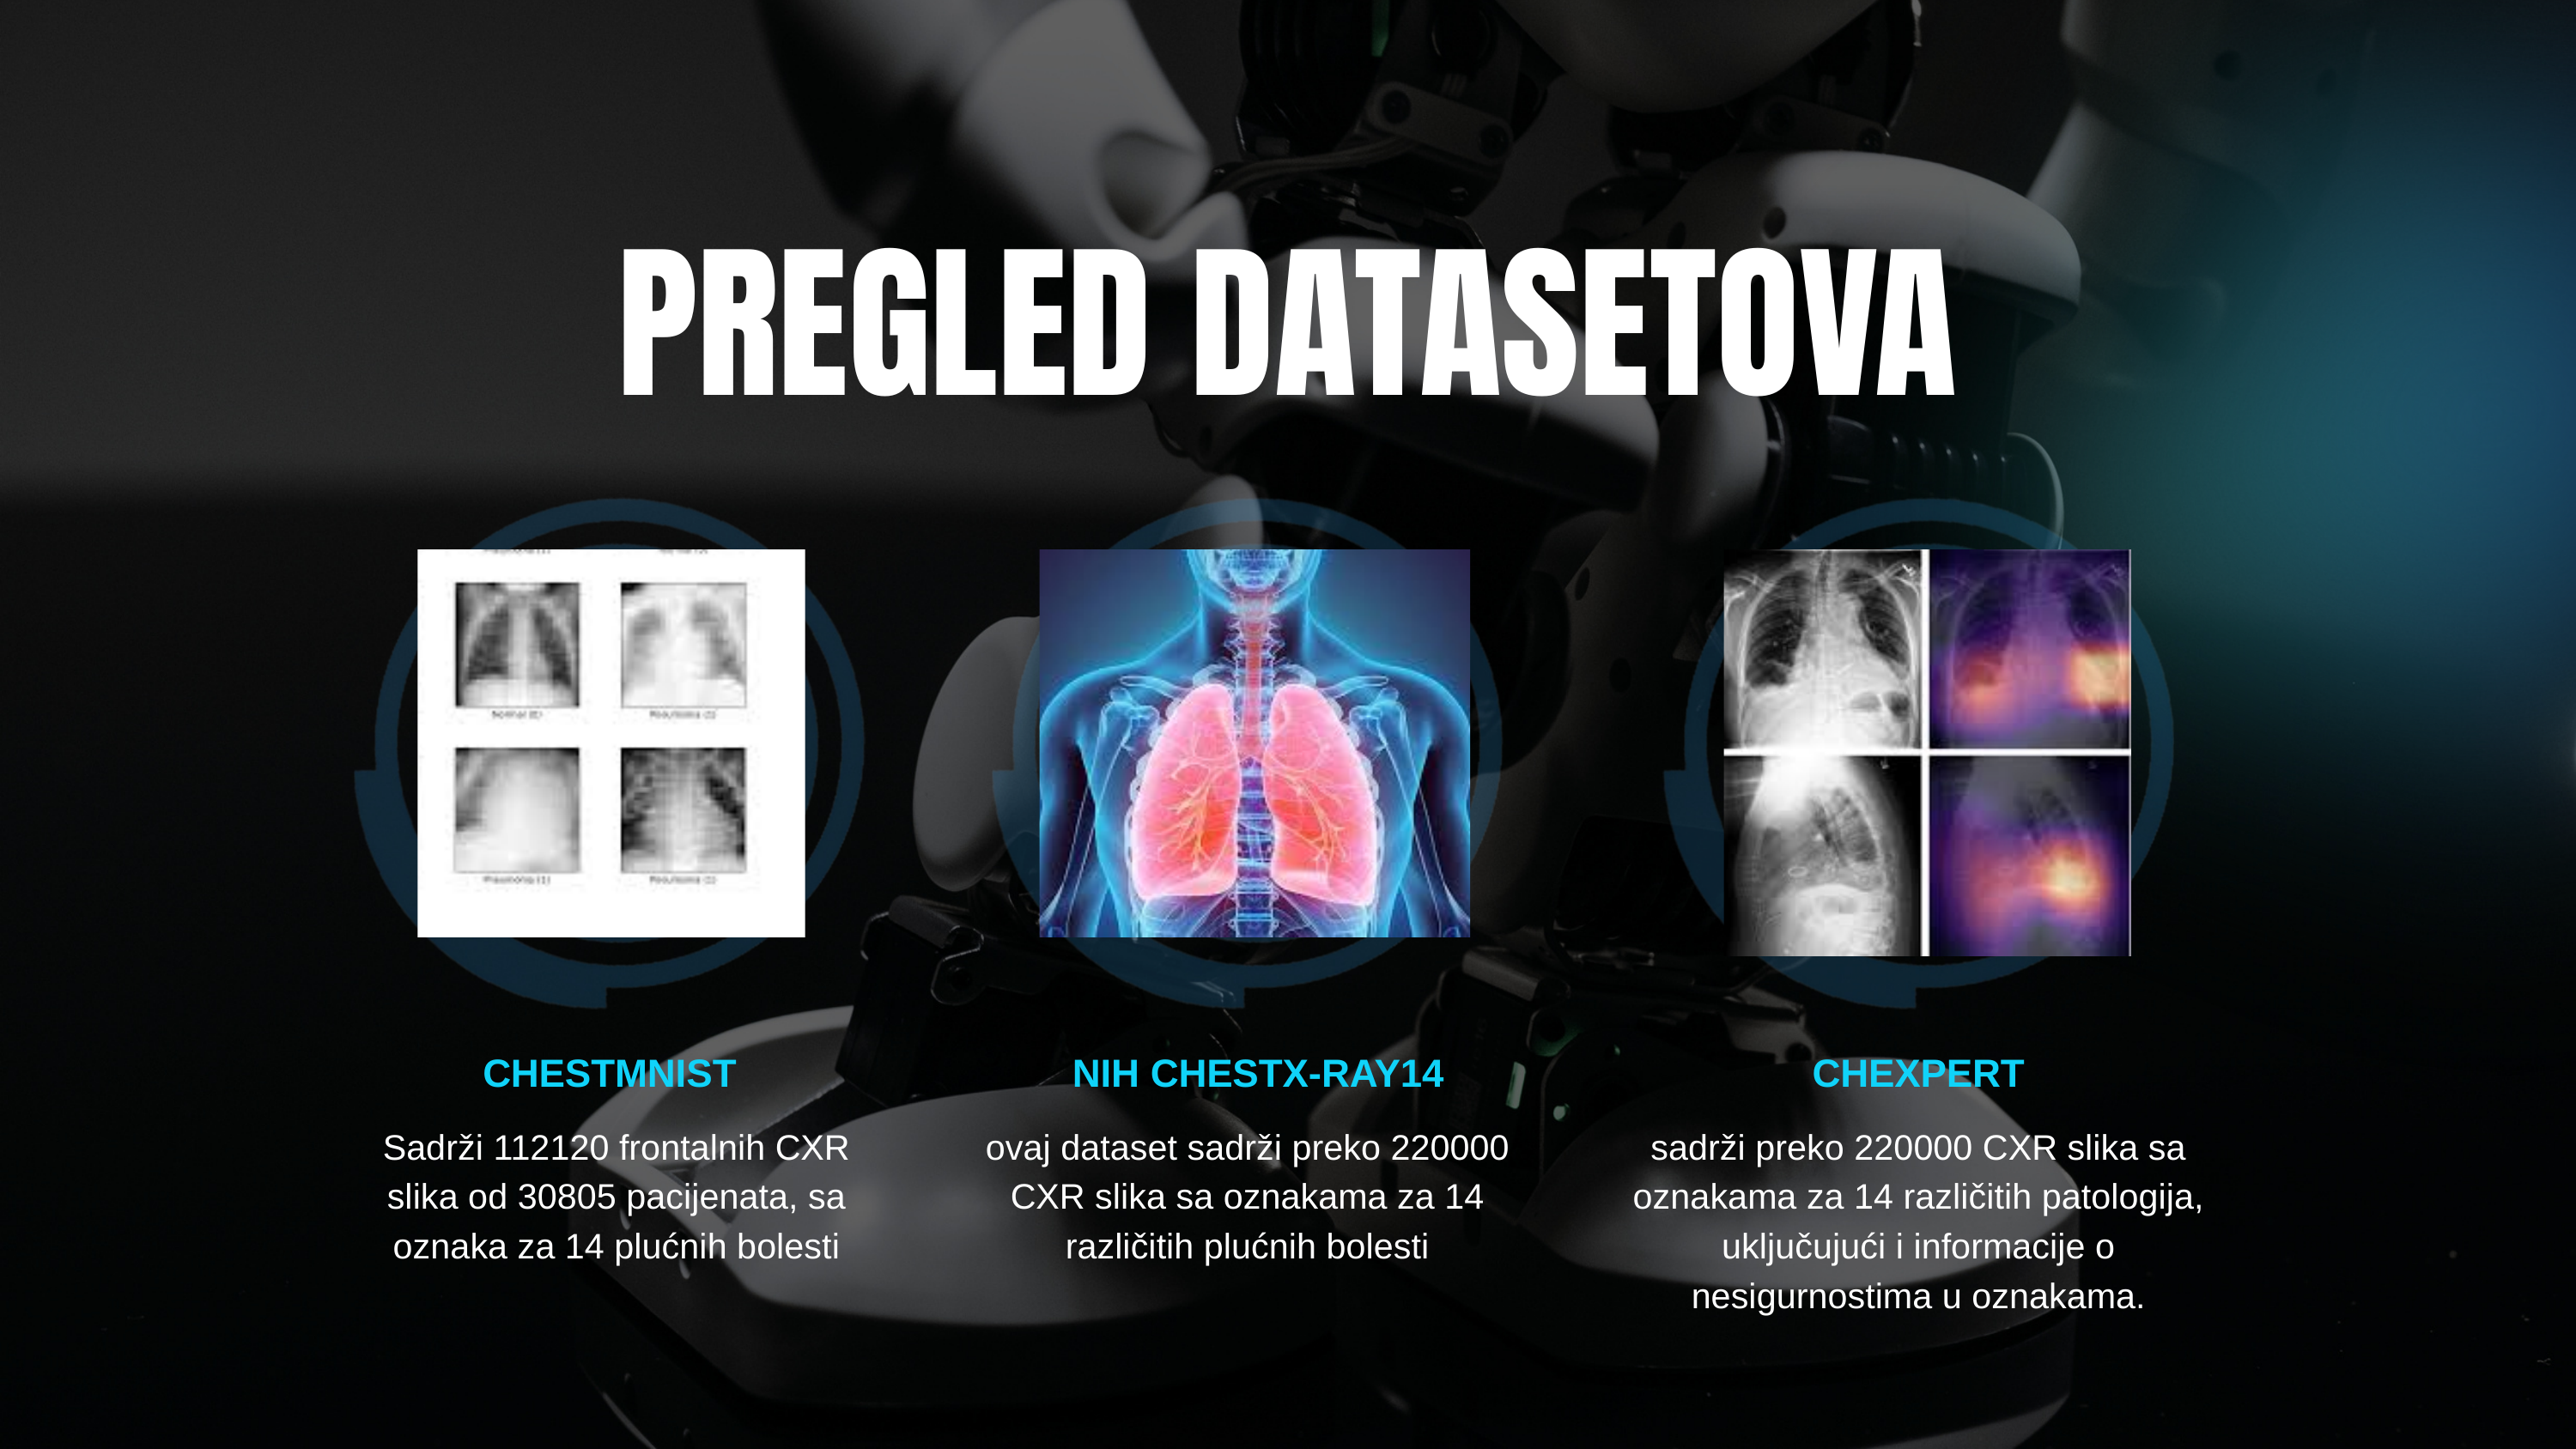

PREGLED DATASETOVA

CHESTMNIST

NIH CHESTX-RAY14
CHEXPERT
Sadrži 112120 frontalnih CXR slika od 30805 pacijenata, sa oznaka za 14 plućnih bolesti
ovaj dataset sadrži preko 220000 CXR slika sa oznakama za 14 različitih plućnih bolesti
sadrži preko 220000 CXR slika sa oznakama za 14 različitih patologija, uključujući i informacije o nesigurnostima u oznakama.